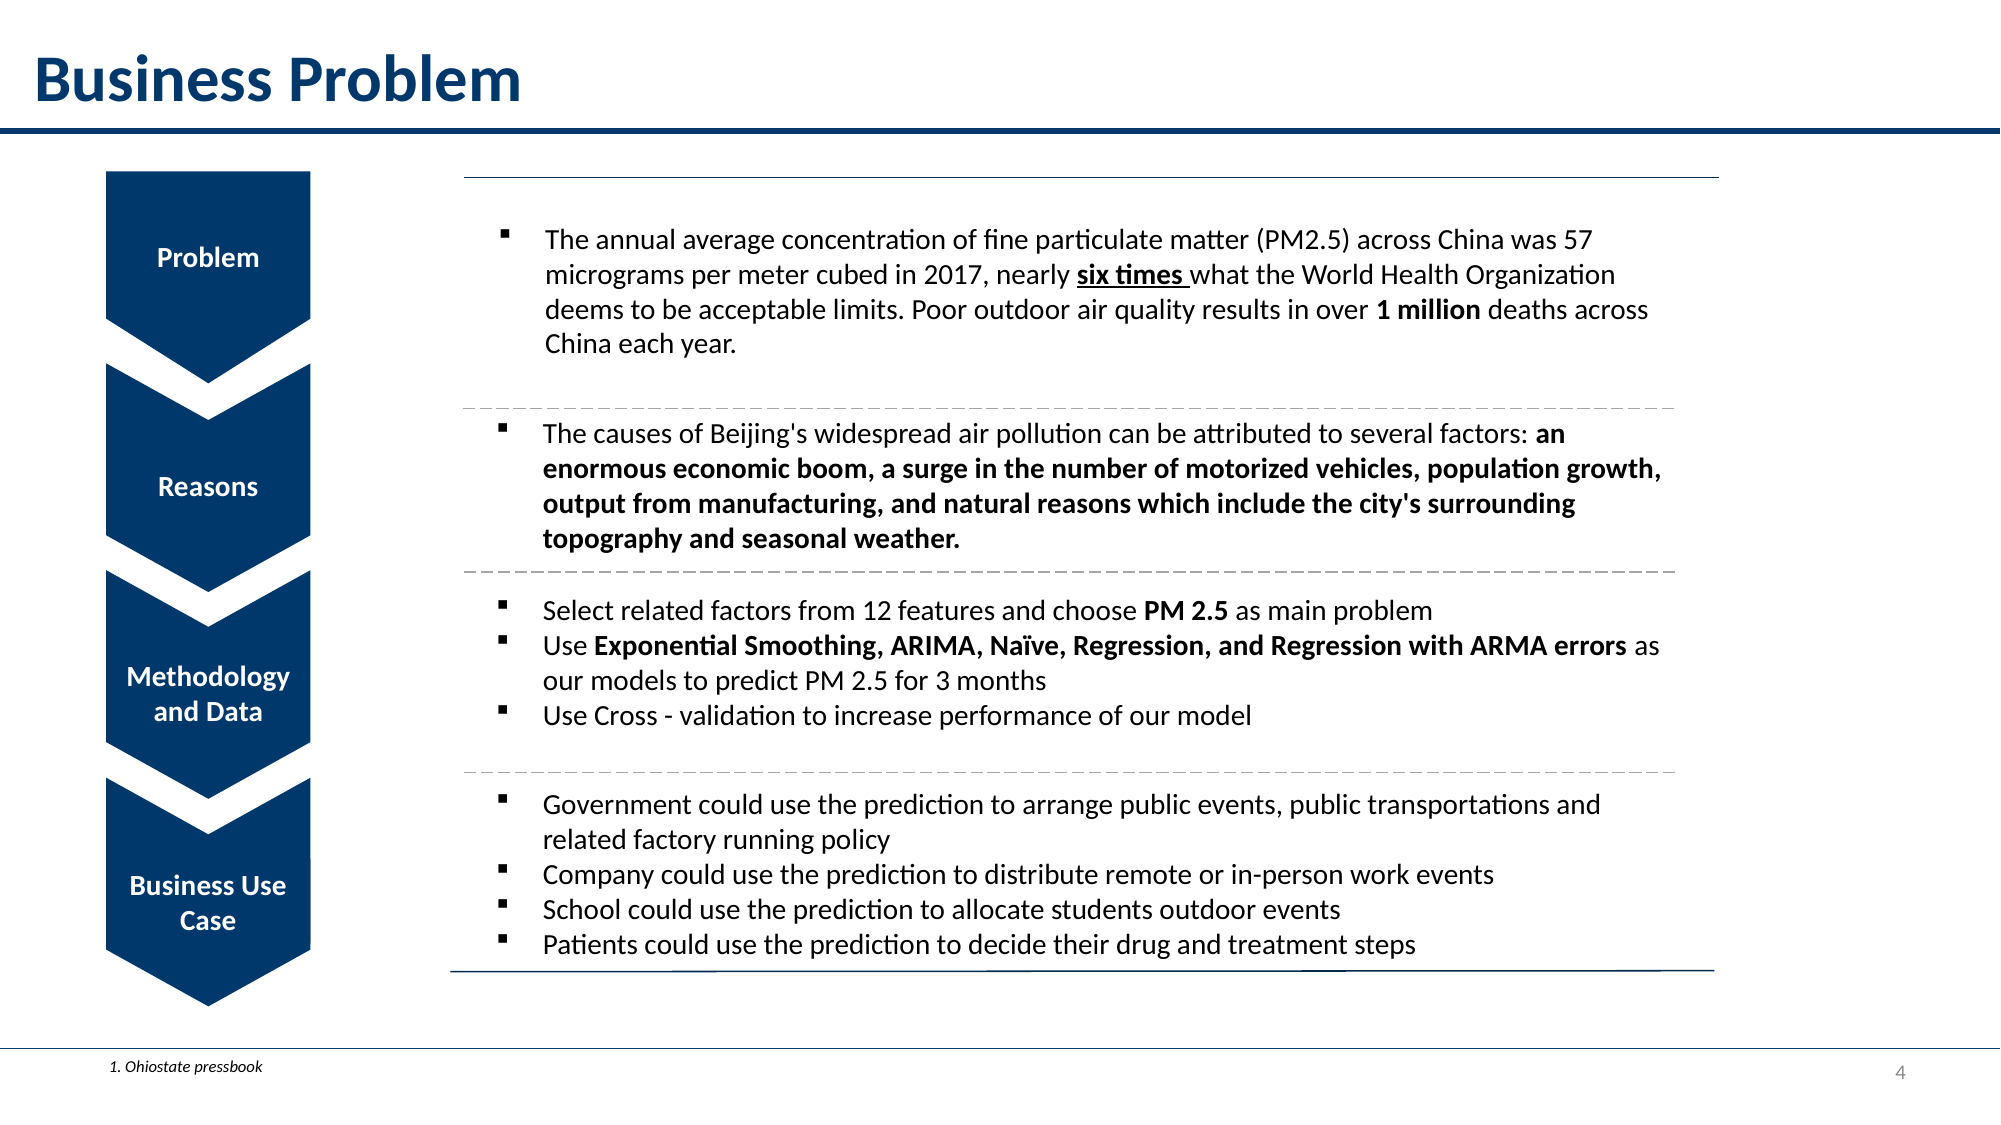

Business Problem

Problem

The annual average concentration of fine particulate matter (PM2.5) across China was 57 micrograms per meter cubed in 2017, nearly six times what the World Health Organization deems to be acceptable limits. Poor outdoor air quality results in over 1 million deaths across China each year.

Reasons
The causes of Beijing's widespread air pollution can be attributed to several factors: an enormous economic boom, a surge in the number of motorized vehicles, population growth, output from manufacturing, and natural reasons which include the city's surrounding topography and seasonal weather.

Methodology and Data
Select related factors from 12 features and choose PM 2.5 as main problem
Use Exponential Smoothing, ARIMA, Naïve, Regression, and Regression with ARMA errors as our models to predict PM 2.5 for 3 months
Use Cross - validation to increase performance of our model

Business Use
Case
Government could use the prediction to arrange public events, public transportations and related factory running policy
Company could use the prediction to distribute remote or in-person work events
School could use the prediction to allocate students outdoor events
Patients could use the prediction to decide their drug and treatment steps

1. Ohiostate pressbook
4